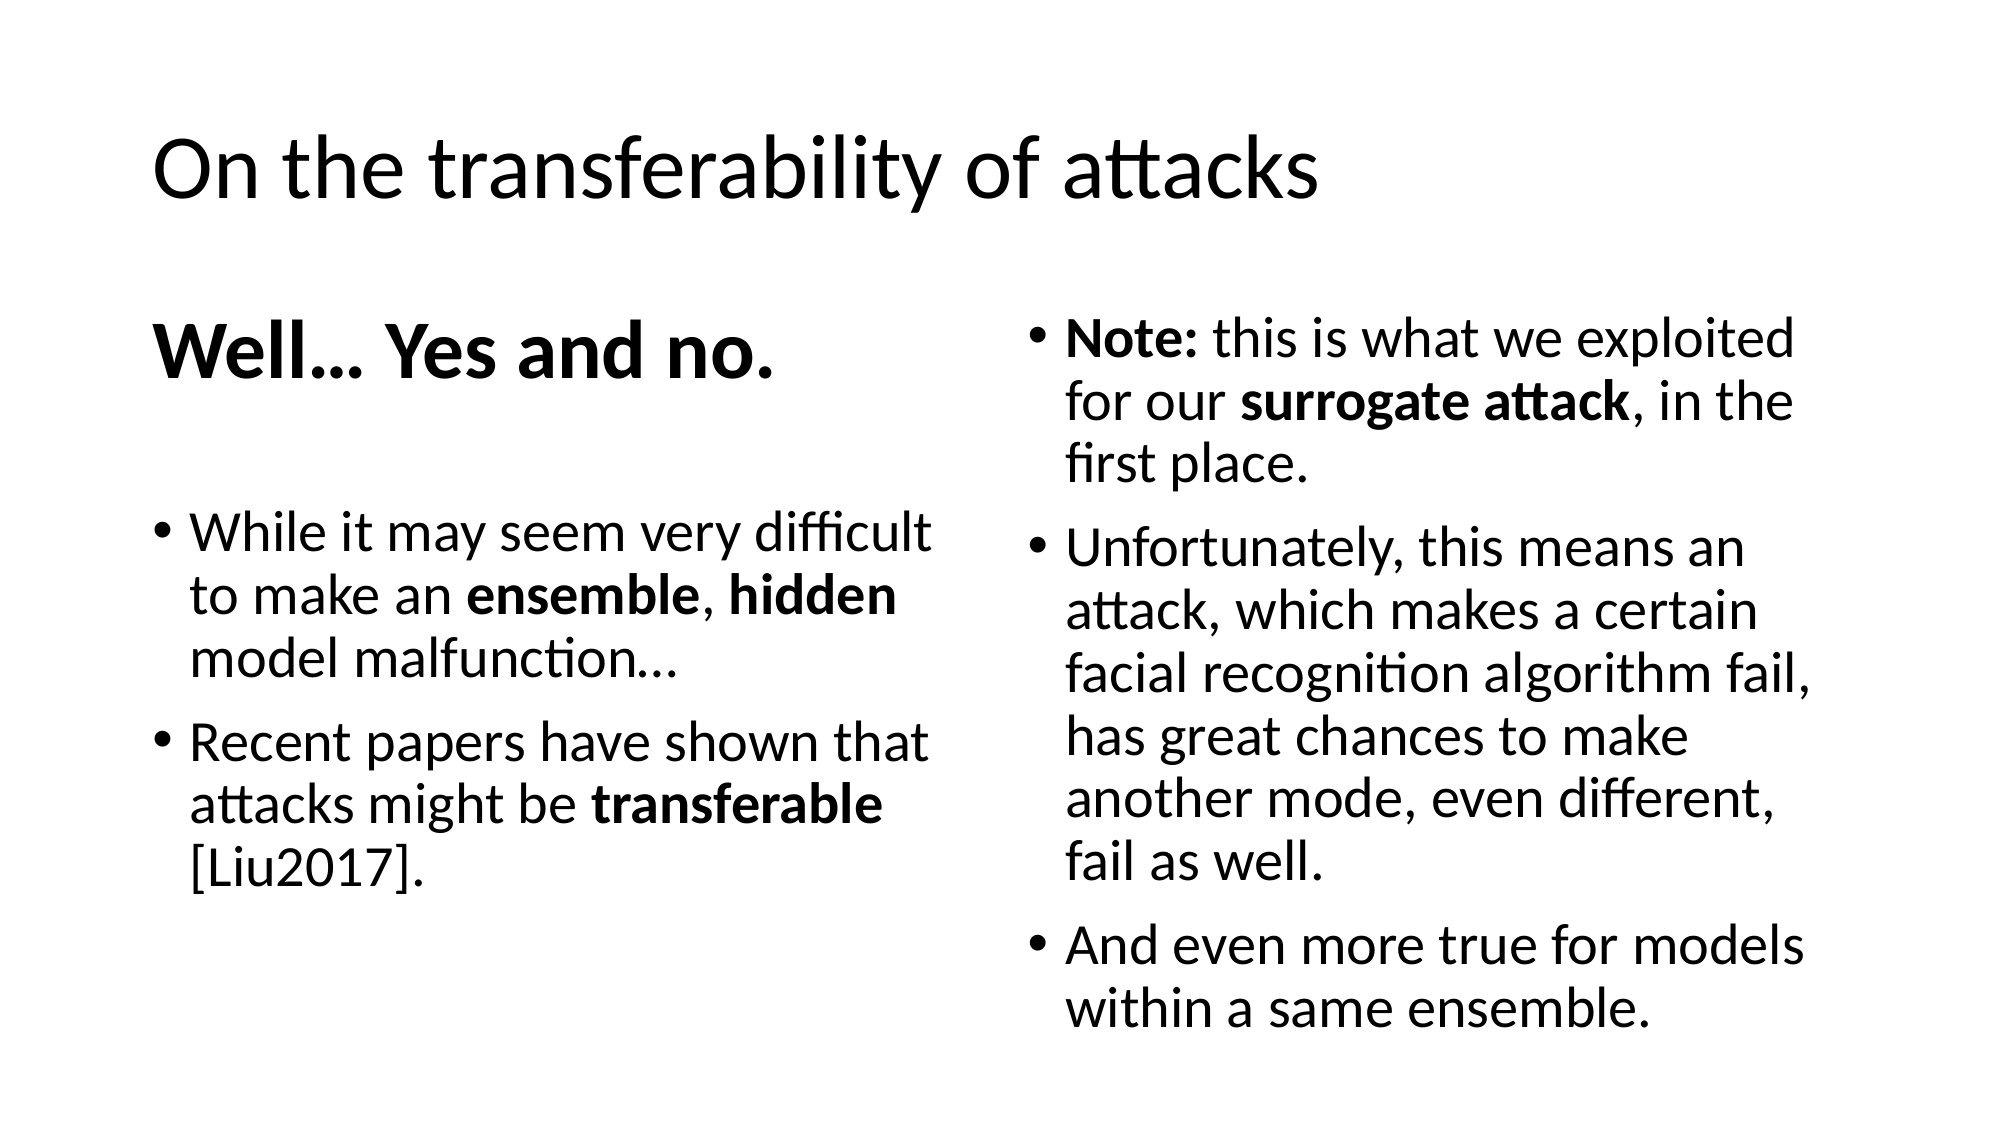

# On the transferability of attacks
Well… Yes and no.

While it may seem very difficult to make an ensemble, hidden model malfunction…
Recent papers have shown that attacks might be transferable [Liu2017].

Note: this is what we exploited for our surrogate attack, in the first place.
Unfortunately, this means an attack, which makes a certain facial recognition algorithm fail, has great chances to make another mode, even different, fail as well.
And even more true for models within a same ensemble.